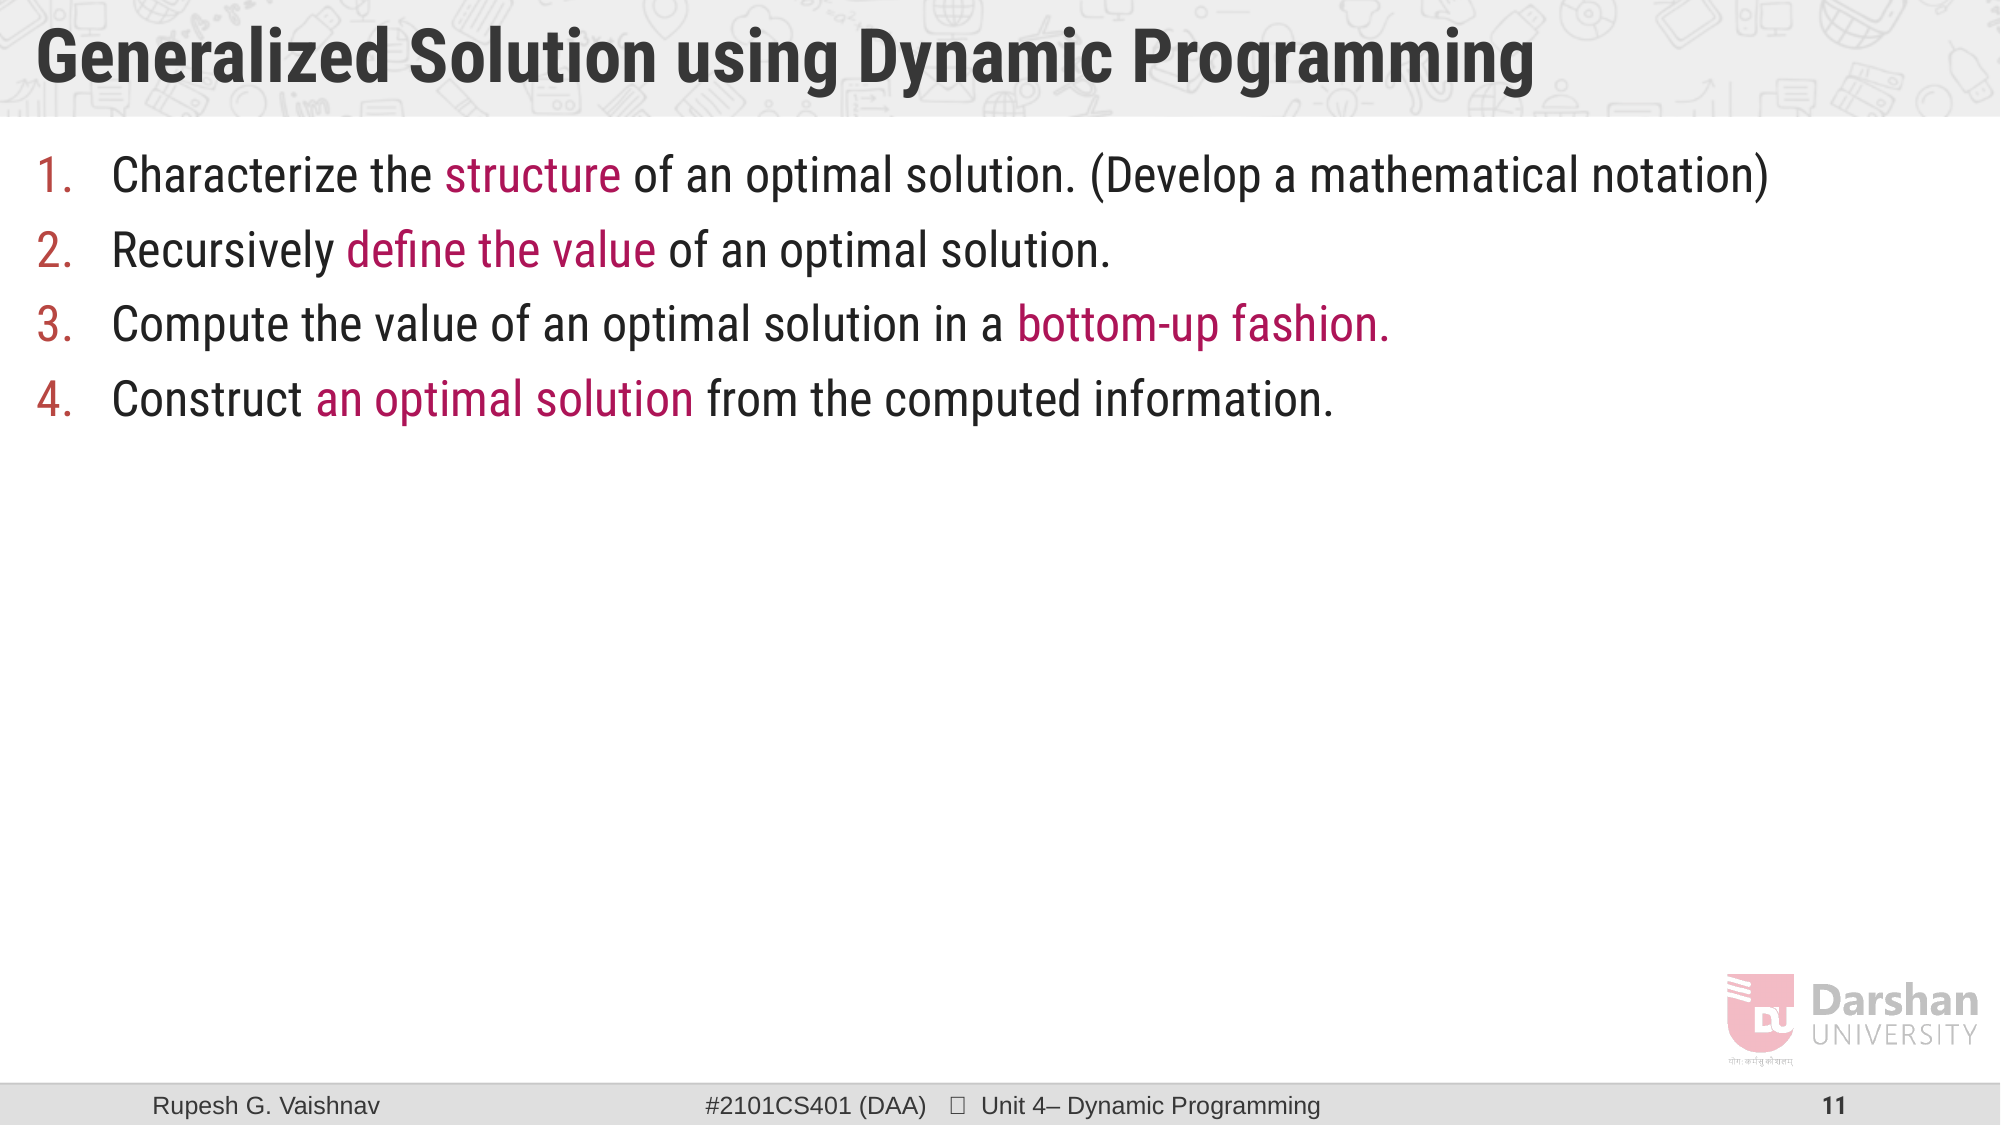

# Generalized Solution using Dynamic Programming
Characterize the structure of an optimal solution. (Develop a mathematical notation)
Recursively define the value of an optimal solution.
Compute the value of an optimal solution in a bottom-up fashion.
Construct an optimal solution from the computed information.